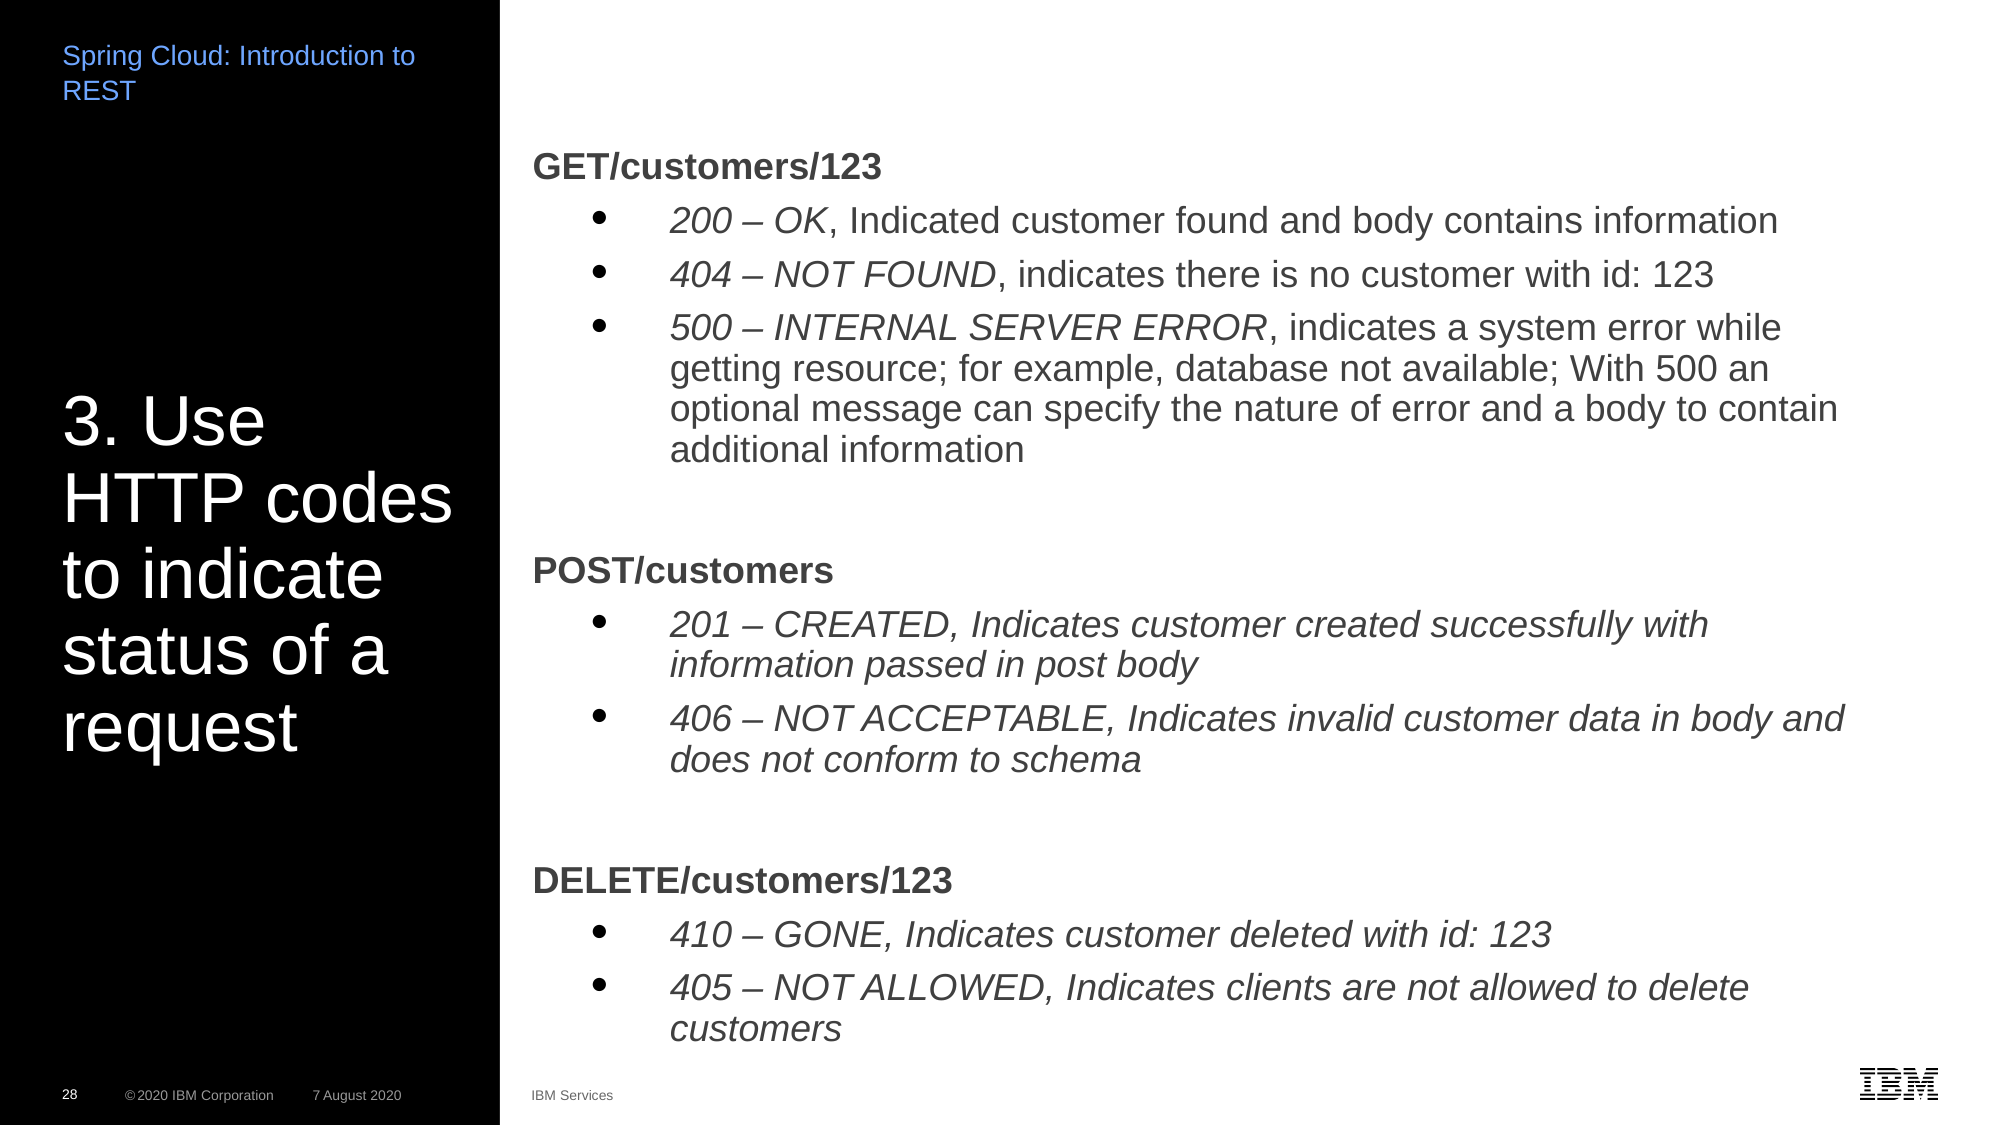

Spring Cloud: Introduction to REST
GET/customers/123
200 – OK, Indicated customer found and body contains information
404 – NOT FOUND, indicates there is no customer with id: 123
500 – INTERNAL SERVER ERROR, indicates a system error while getting resource; for example, database not available; With 500 an optional message can specify the nature of error and a body to contain additional information

POST/customers
201 – CREATED, Indicates customer created successfully with information passed in post body
406 – NOT ACCEPTABLE, Indicates invalid customer data in body and does not conform to schema

DELETE/customers/123
410 – GONE, Indicates customer deleted with id: 123
405 – NOT ALLOWED, Indicates clients are not allowed to delete customers
# 3. Use HTTP codes to indicate status of a request